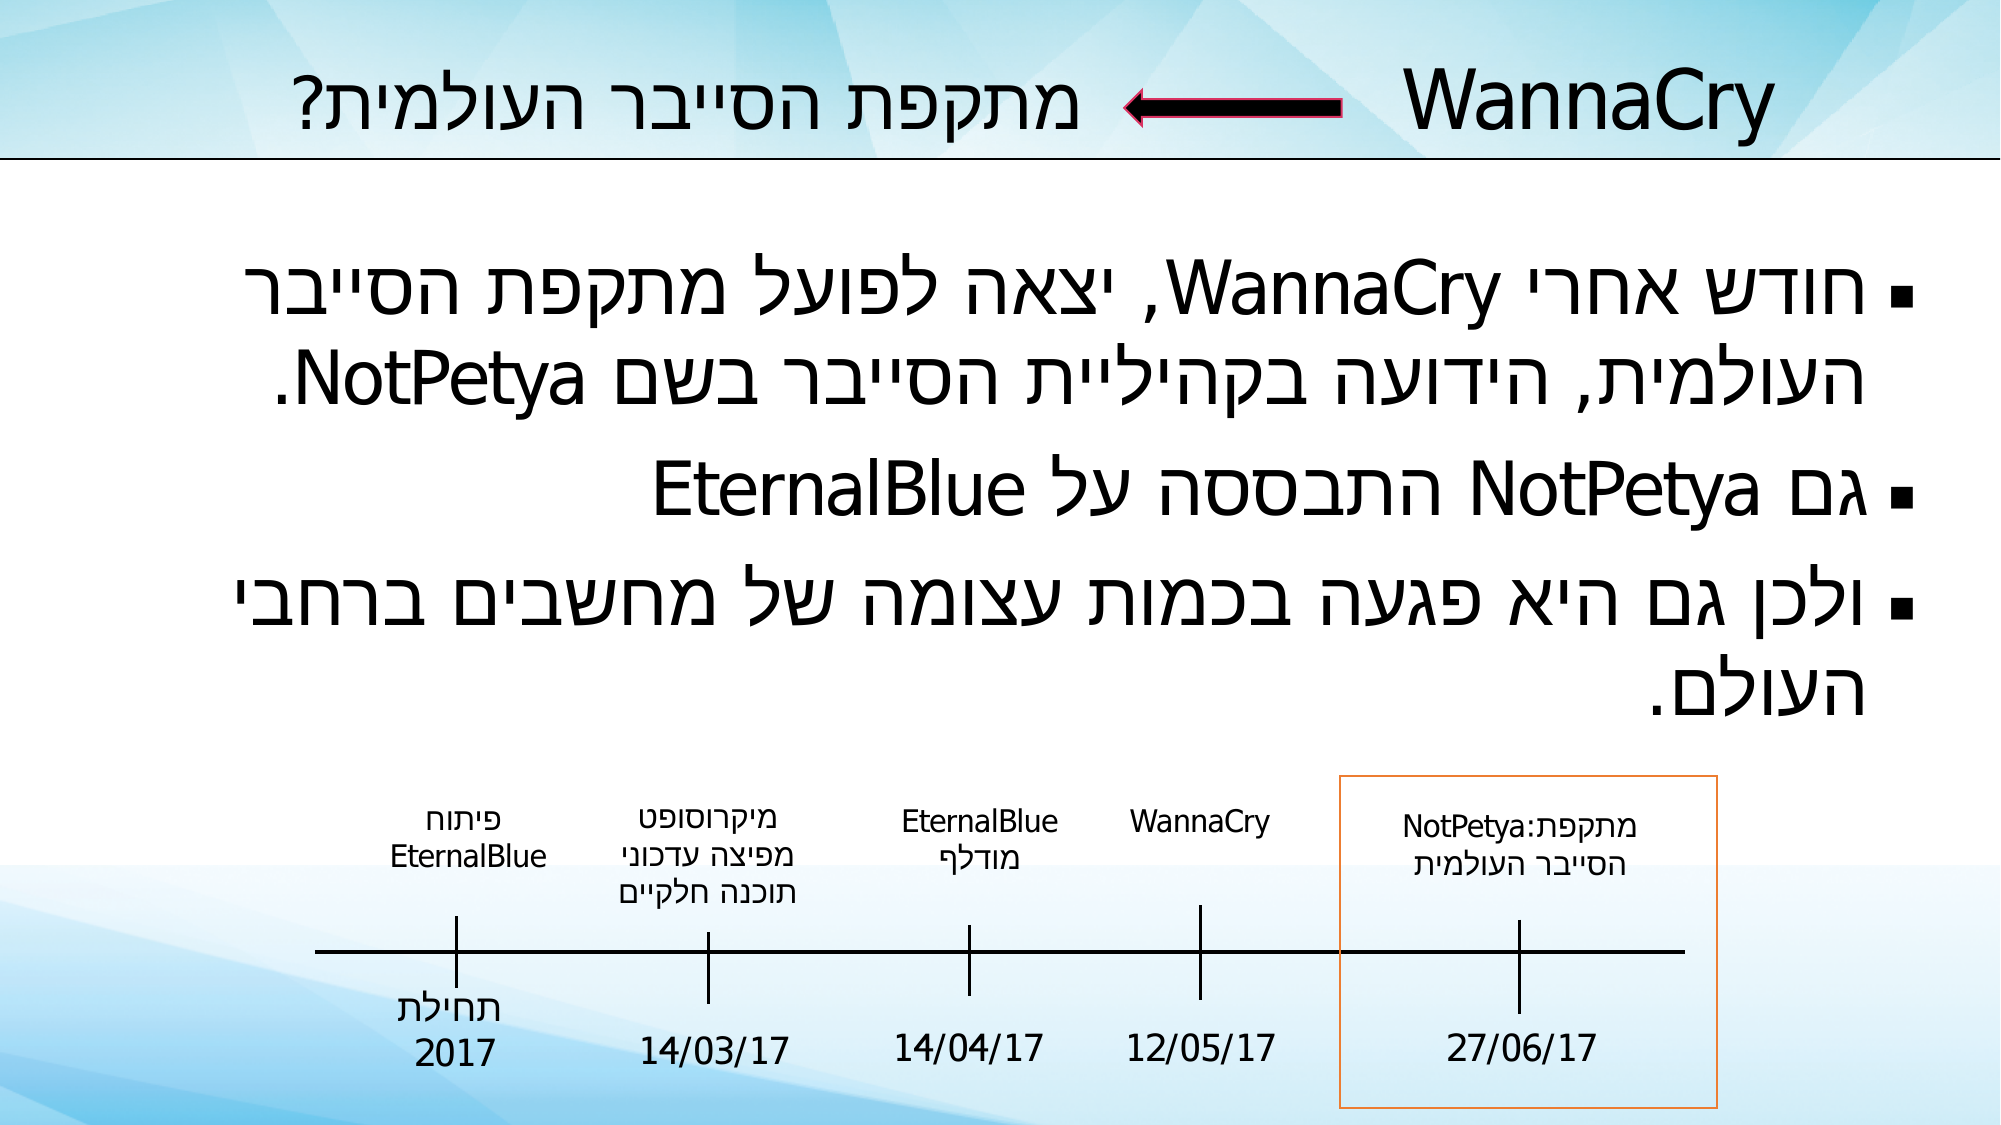

WannaCry              מתקפת הסייבר העולמית?

חודש אחרי WannaCry, יצאה לפועל מתקפת הסייבר העולמית, הידועה בקהיליית הסייבר בשם NotPetya.
גם NotPetya התבססה על EternalBlue
ולכן גם היא פגעה בכמות עצומה של מחשבים ברחבי העולם.

מיקרוסופט מפיצה עדכוני תוכנה חלקיים
פיתוח
 EternalBlue
תחילת
 2017
WannaCry
 EternalBlue
מודלף
NotPetya:מתקפת הסייבר העולמית
14/04/17
12/05/17
27/06/17
14/03/17